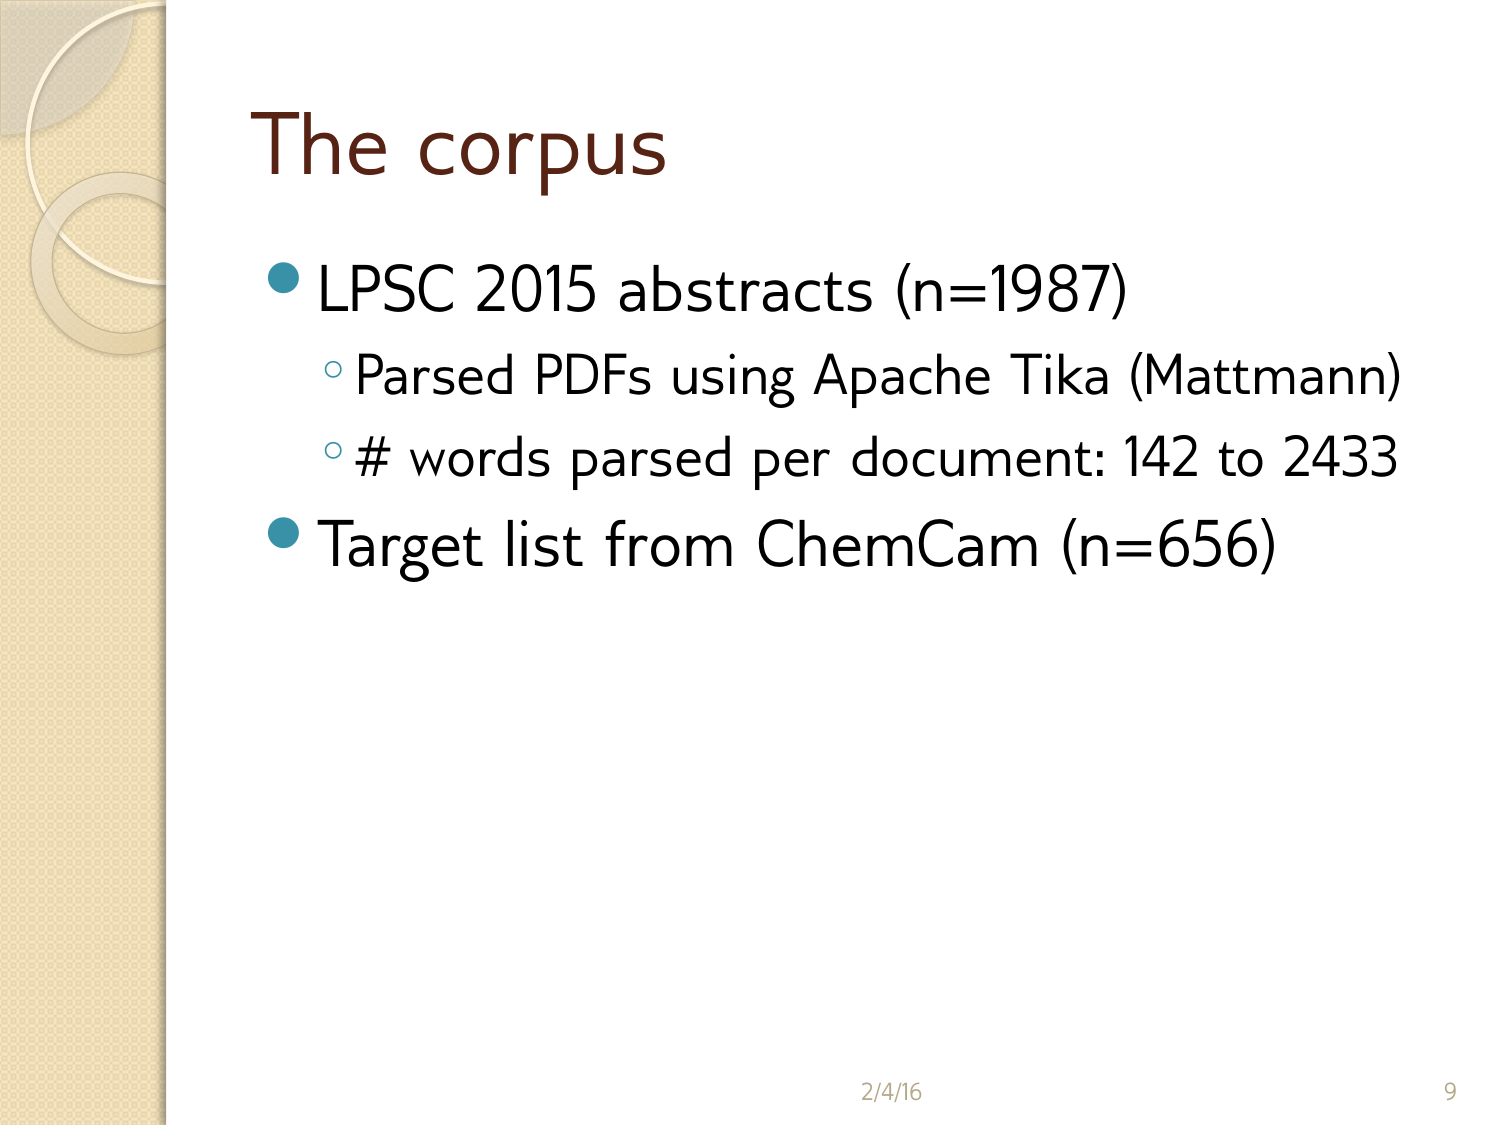

# The corpus
LPSC 2015 abstracts (n=1987)
Parsed PDFs using Apache Tika (Mattmann)
# words parsed per document: 142 to 2433
Target list from ChemCam (n=656)
2/4/16
9